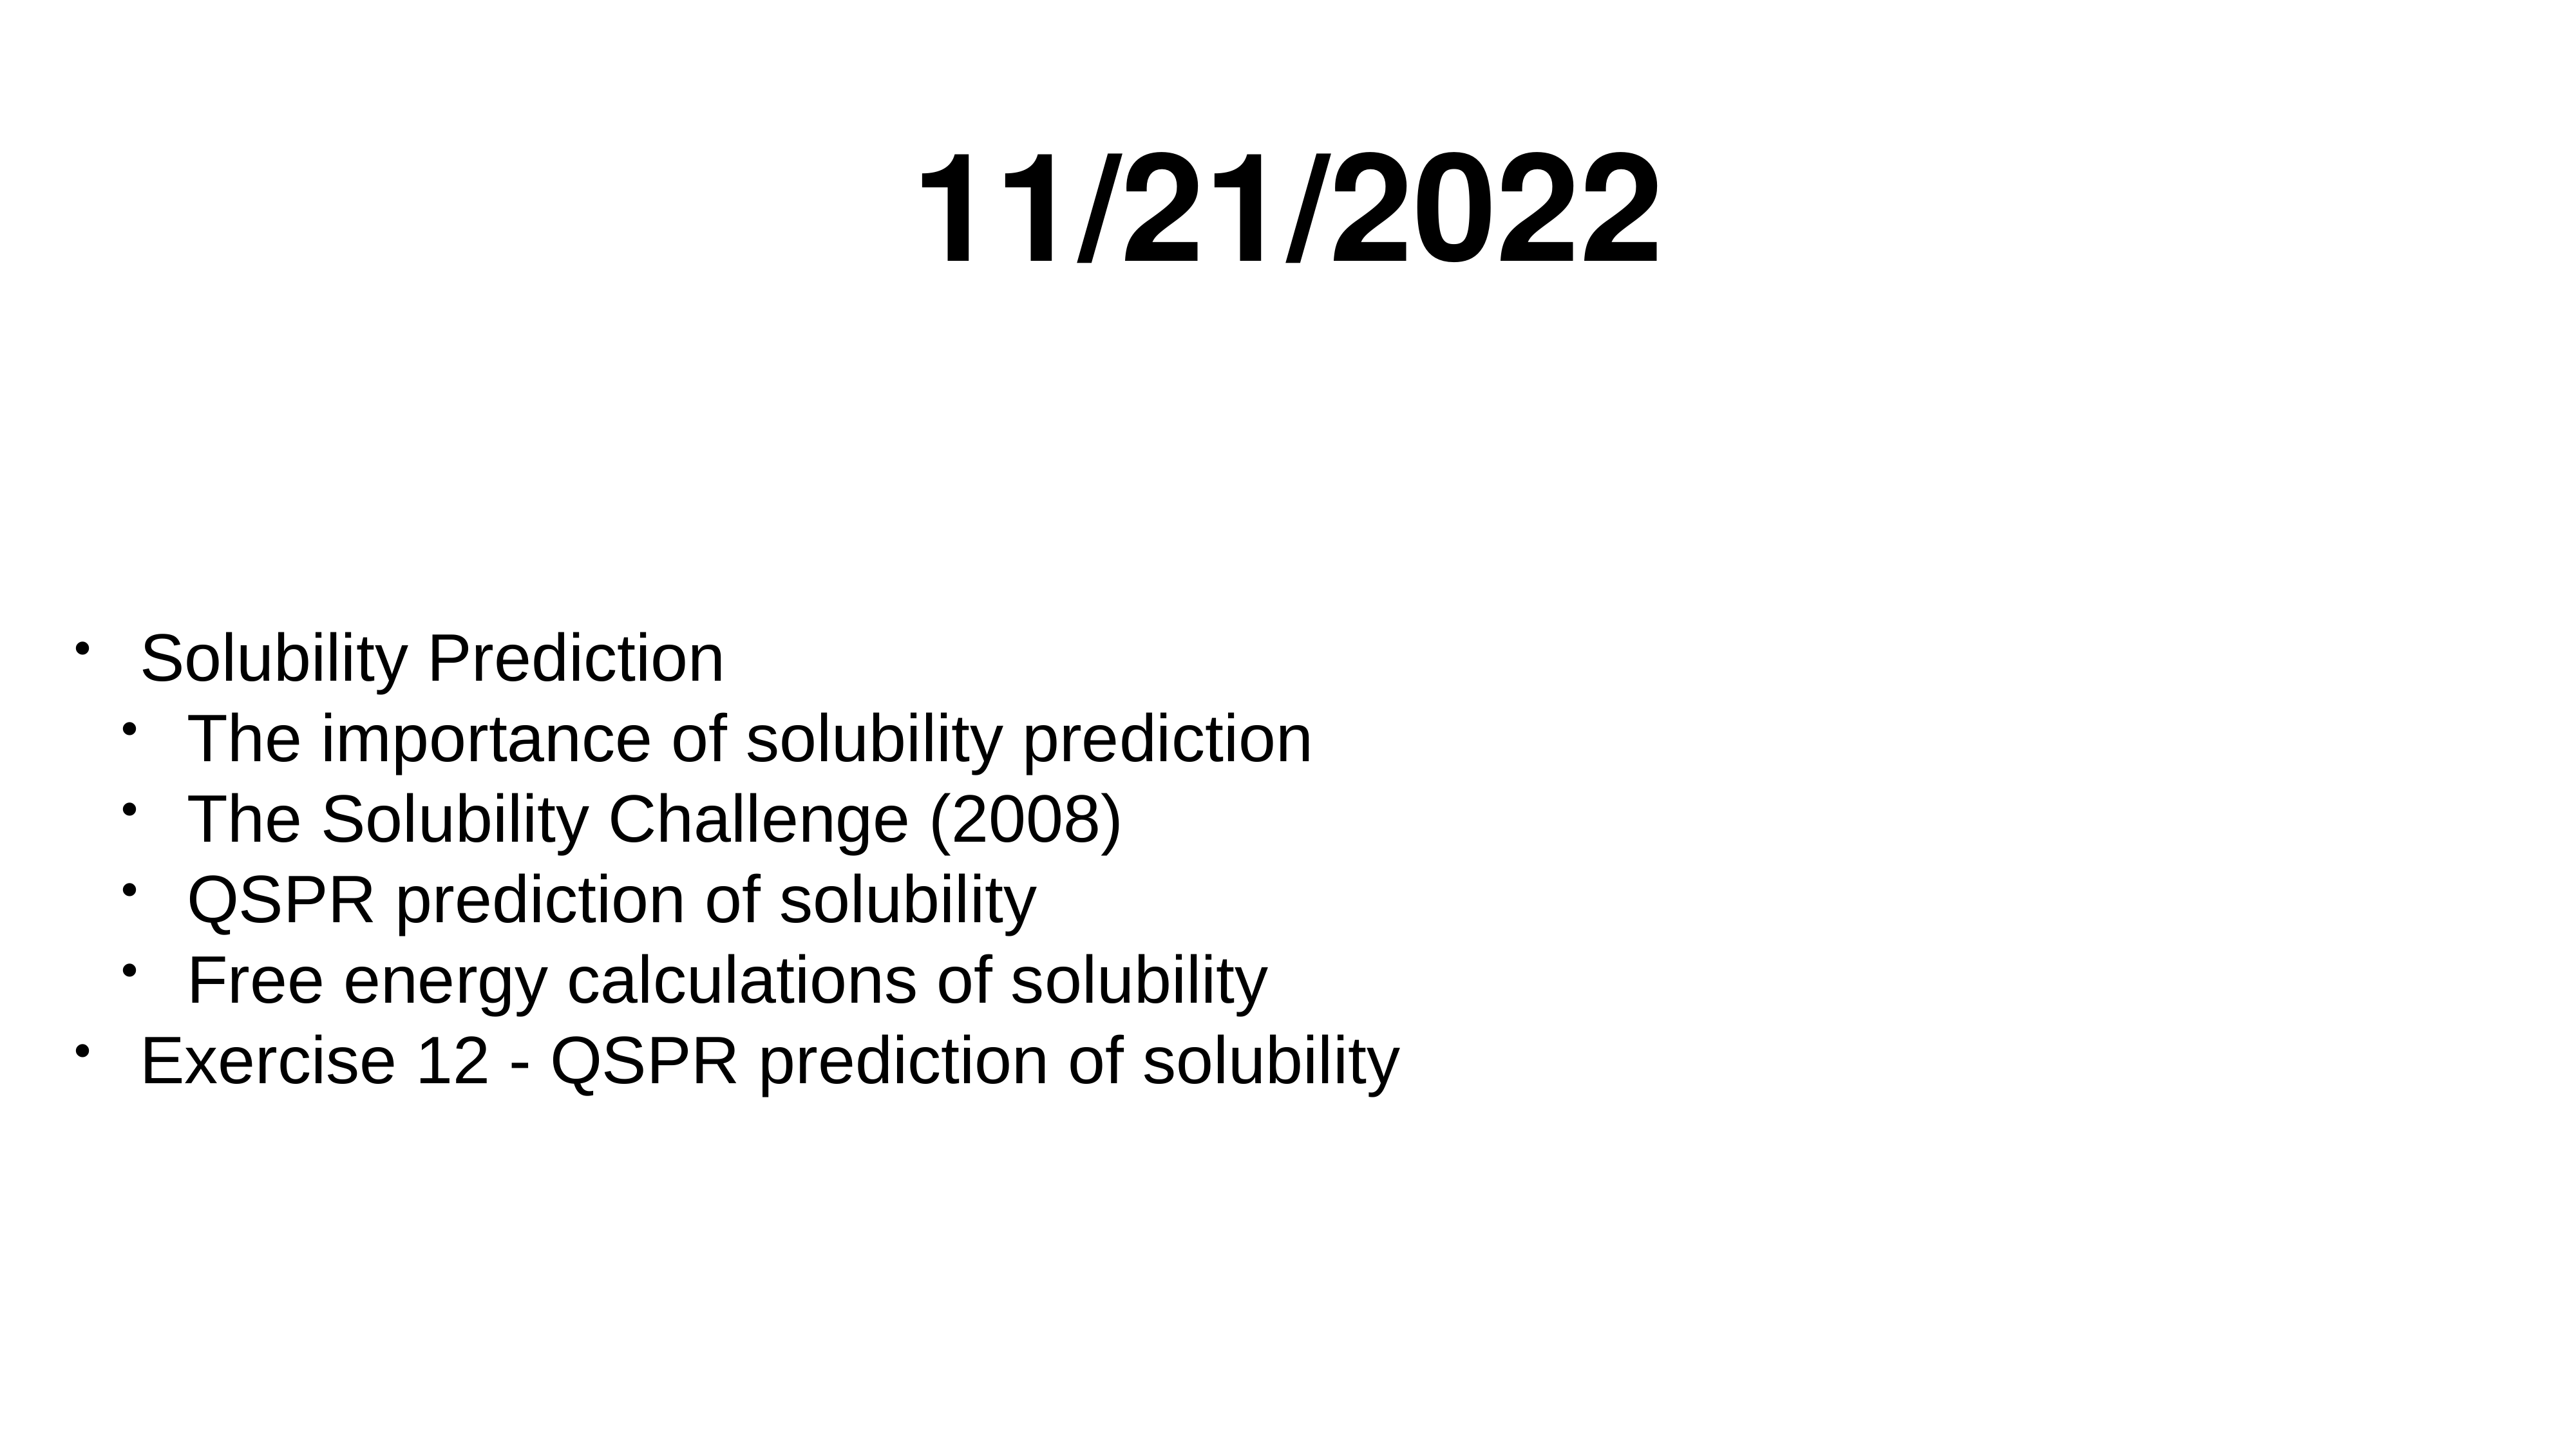

# 11/21/2022
Solubility Prediction
The importance of solubility prediction
The Solubility Challenge (2008)
QSPR prediction of solubility
Free energy calculations of solubility
Exercise 12 - QSPR prediction of solubility
1